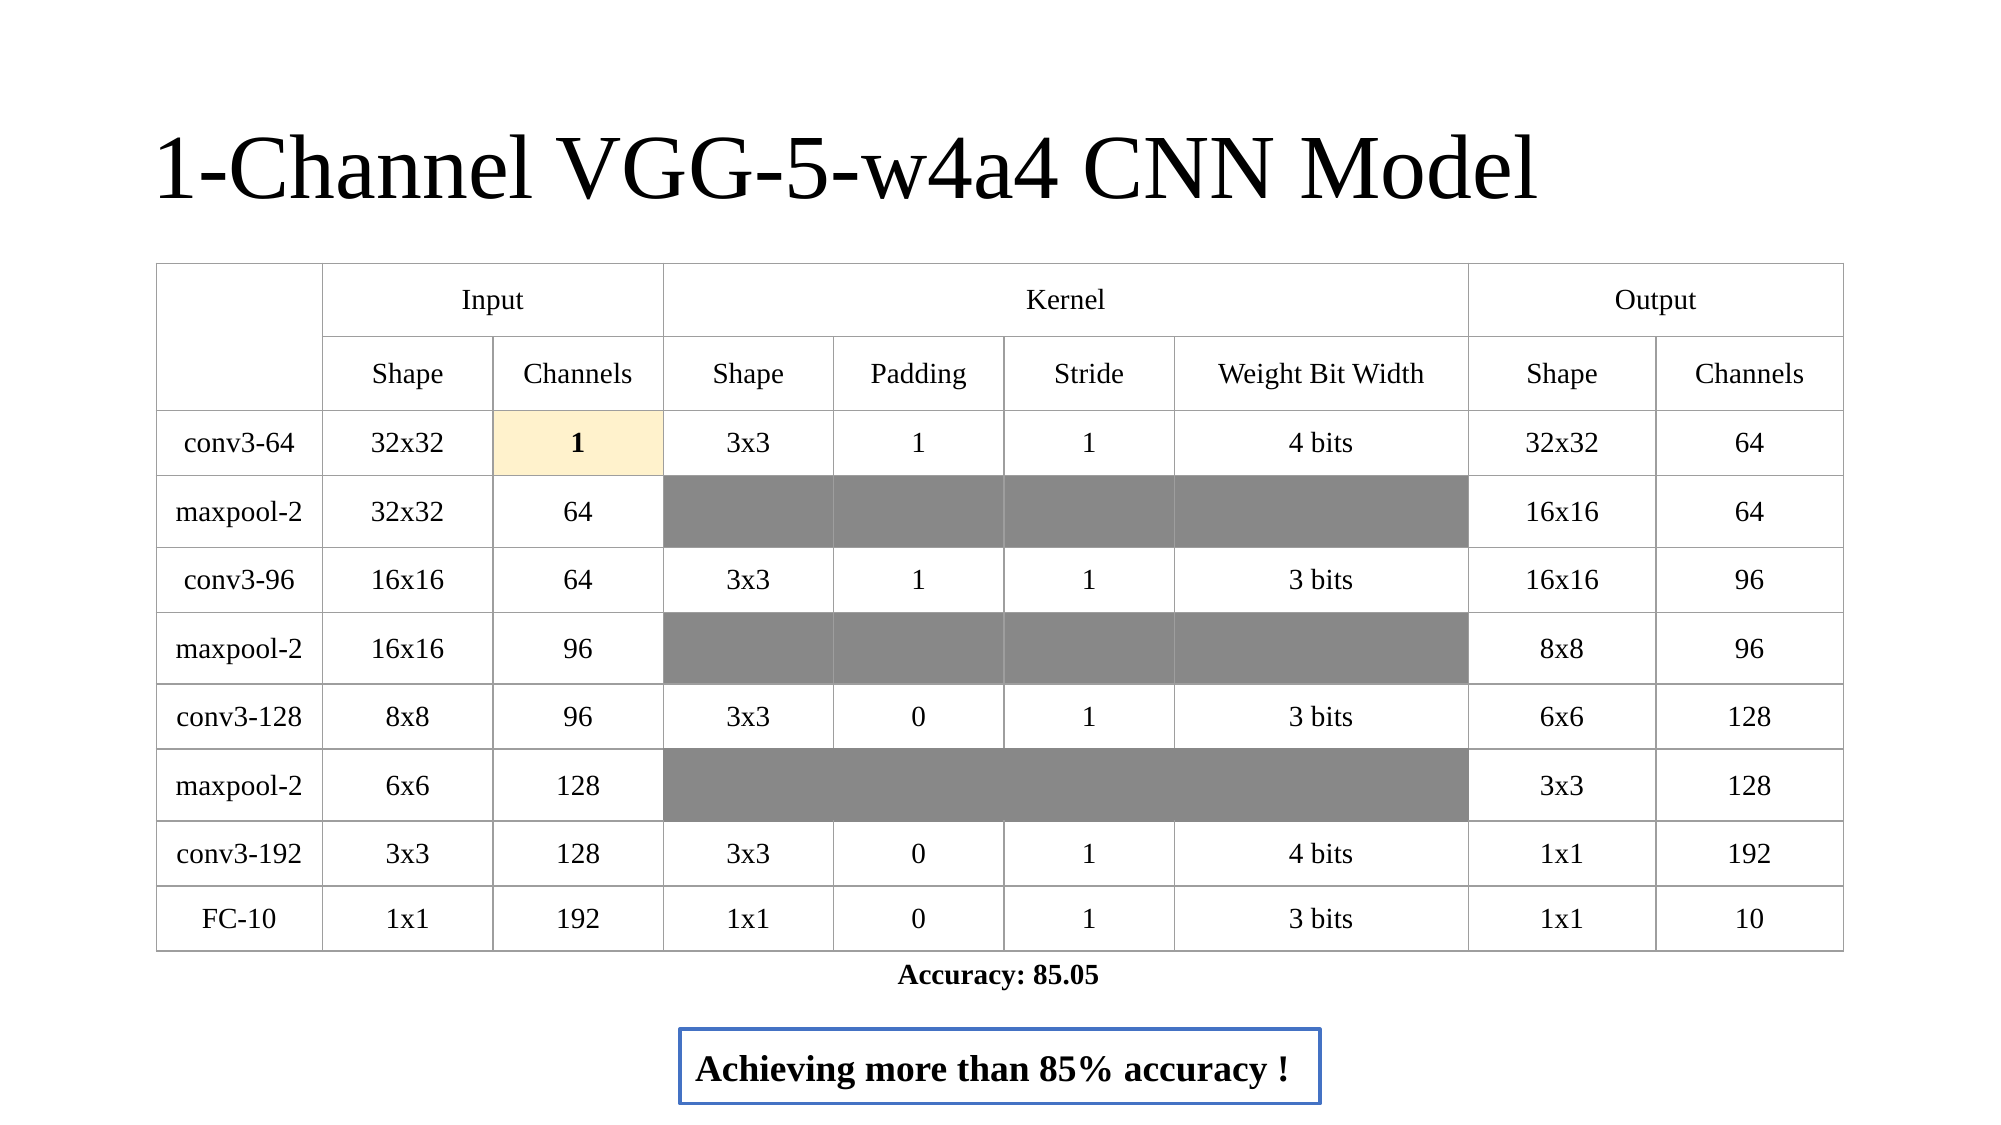

# 1-Channel VGG-5-w4a4 CNN Model
|  | Input |  | Kernel |  |  |  | Output |  |
| --- | --- | --- | --- | --- | --- | --- | --- | --- |
|  | Shape | Channels | Shape | Padding | Stride | Weight Bit Width | Shape | Channels |
| conv3-64 | 32x32 | 1 | 3x3 | 1 | 1 | 4 bits | 32x32 | 64 |
| maxpool-2 | 32x32 | 64 |  |  |  |  | 16x16 | 64 |
| conv3-96 | 16x16 | 64 | 3x3 | 1 | 1 | 3 bits | 16x16 | 96 |
| maxpool-2 | 16x16 | 96 |  |  |  |  | 8x8 | 96 |
| conv3-128 | 8x8 | 96 | 3x3 | 0 | 1 | 3 bits | 6x6 | 128 |
| maxpool-2 | 6x6 | 128 |  |  |  |  | 3x3 | 128 |
| conv3-192 | 3x3 | 128 | 3x3 | 0 | 1 | 4 bits | 1x1 | 192 |
| FC-10 | 1x1 | 192 | 1x1 | 0 | 1 | 3 bits | 1x1 | 10 |
Accuracy: 85.05
Achieving more than 85% accuracy !